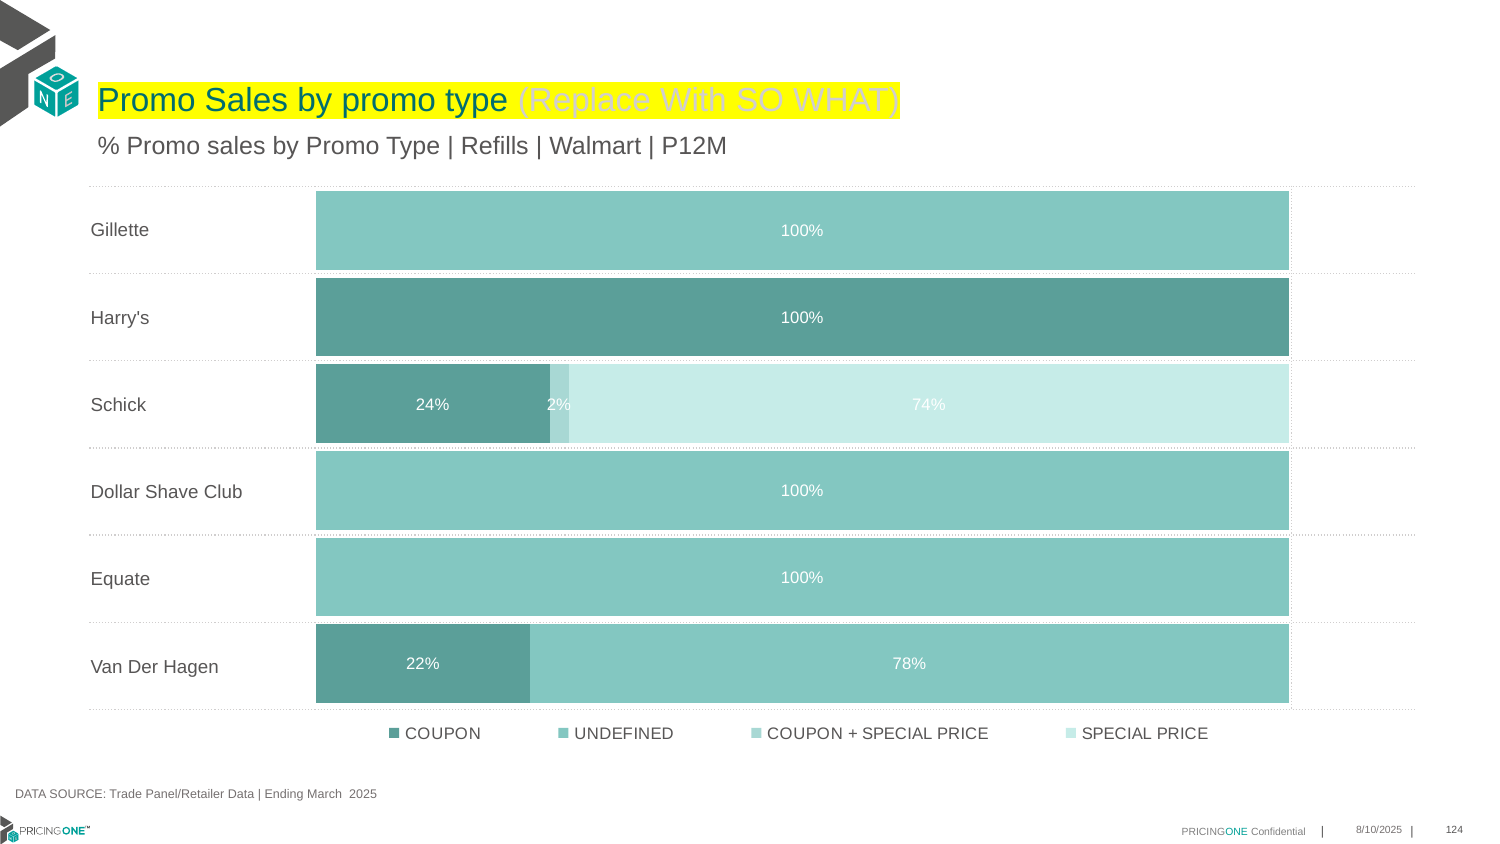

# Promo Sales by promo type (Replace With SO WHAT)
% Promo sales by Promo Type | Refills | Walmart | P12M
| Gillette |  |
| --- | --- |
| Harry's |  |
| Schick |  |
| Dollar Shave Club |  |
| Equate |  |
| Van Der Hagen |  |

### Chart

| Category | COUPON | UNDEFINED | COUPON + SPECIAL PRICE | SPECIAL PRICE |
|---|---|---|---|---|
| Gillette | None | 1.0 | None | None |
| Harry's | 1.0 | None | None | None |
| Schick | 0.24 | None | 0.02 | 0.74 |
| Dollar Shave Club | None | 1.0 | None | None |
| Equate | None | 1.0 | None | None |
| Van Der Hagen | 0.22 | 0.78 | None | None |
DATA SOURCE: Trade Panel/Retailer Data | Ending March  2025

8/10/2025
124